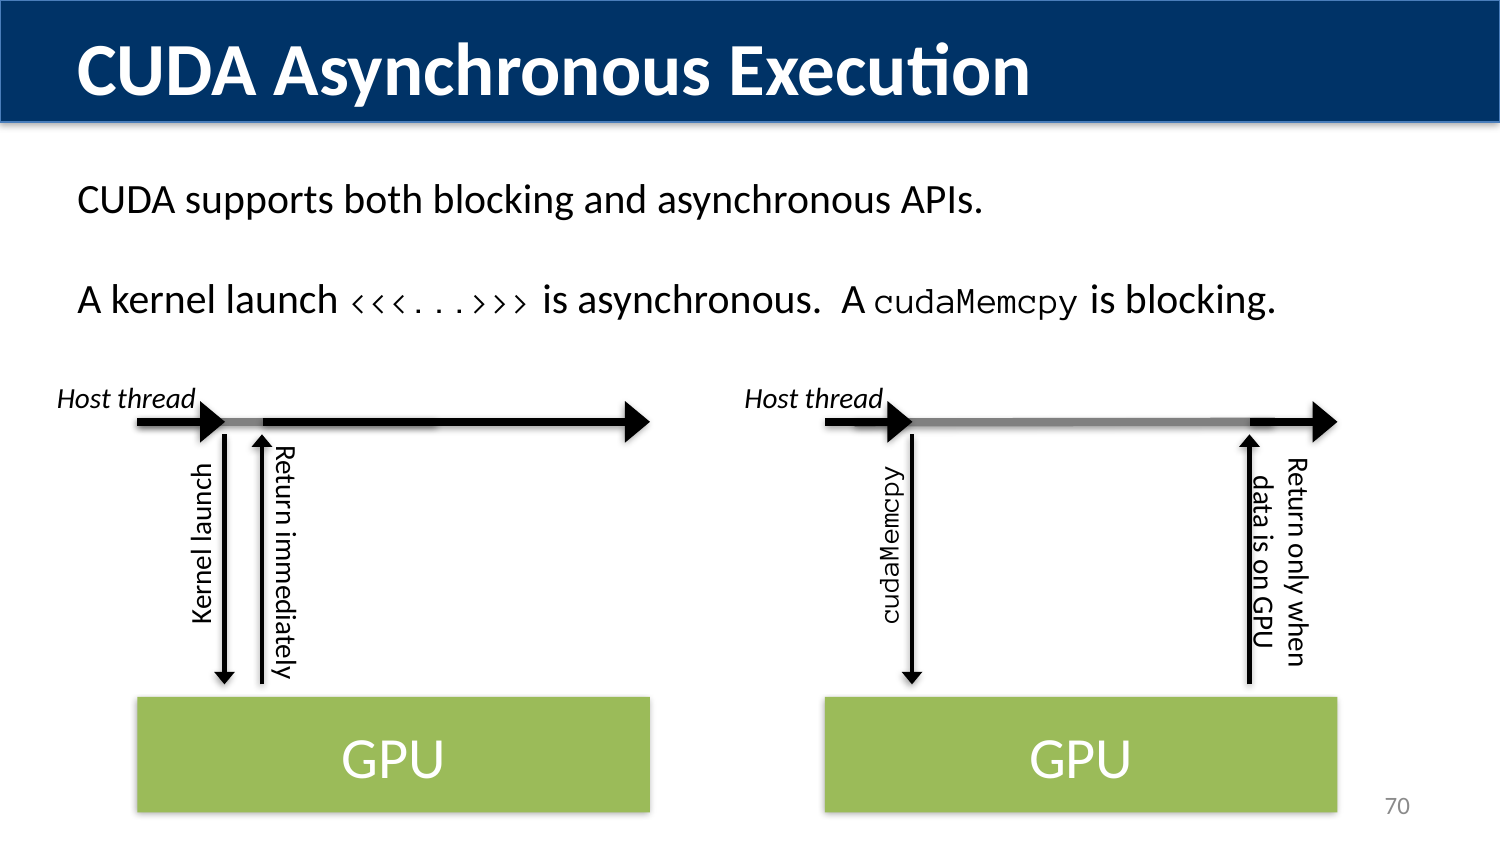

CUDA Asynchronous Execution
CUDA supports both blocking and asynchronous APIs.

A kernel launch <<<...>>> is asynchronous.  A cudaMemcpy is blocking.
Host thread
Host thread
Kernel launch
cudaMemcpy
Return only when data is on GPU
Return immediately
GPU
GPU
70